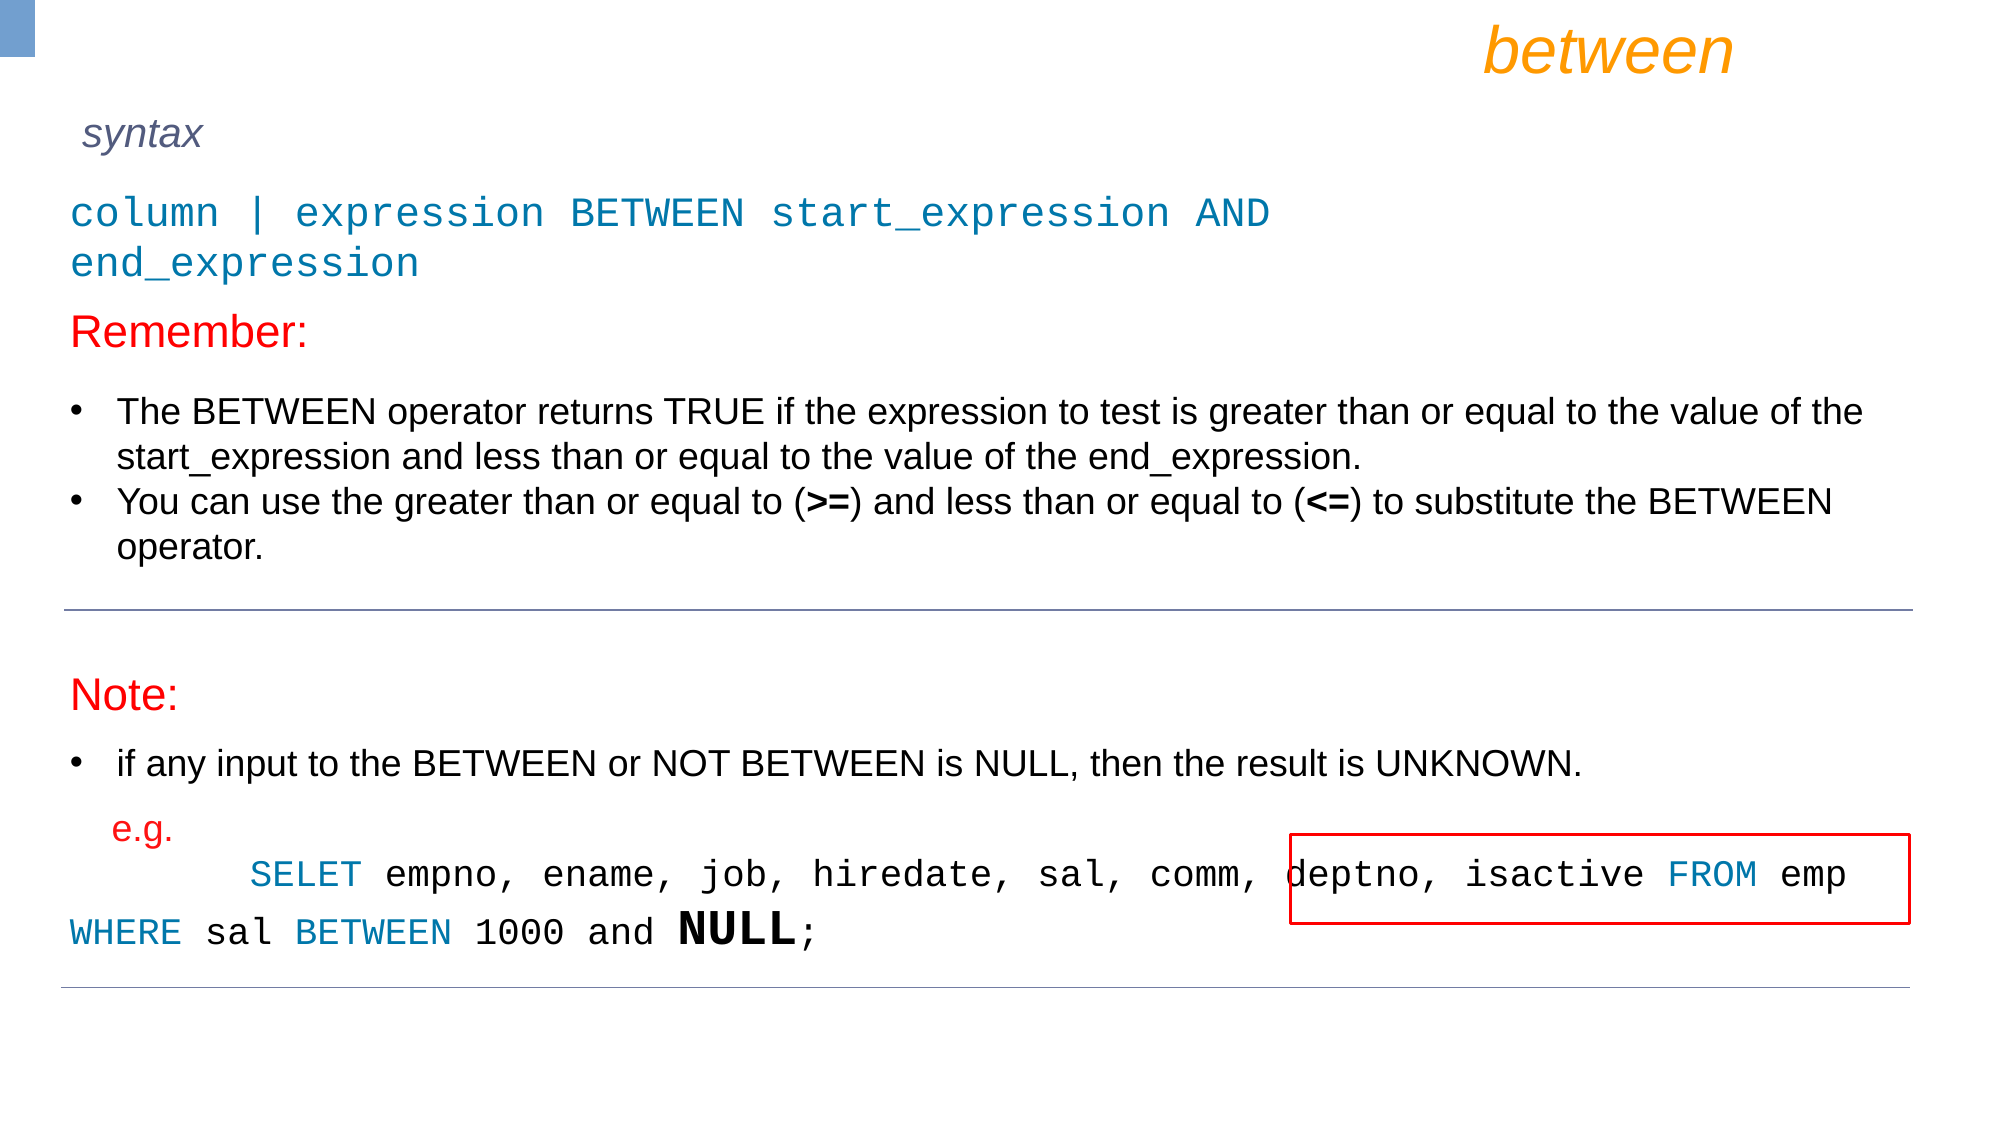

between
syntax
column | expression BETWEEN start_expression AND end_expression
Remember:

The BETWEEN operator returns TRUE if the expression to test is greater than or equal to the value of the start_expression and less than or equal to the value of the end_expression.
You can use the greater than or equal to (>=) and less than or equal to (<=) to substitute the BETWEEN operator.
Note:

if any input to the BETWEEN or NOT BETWEEN is NULL, then the result is UNKNOWN.

    e.g.
        SELET empno, ename, job, hiredate, sal, comm, deptno, isactive FROM emp WHERE sal BETWEEN 1000 and NULL;